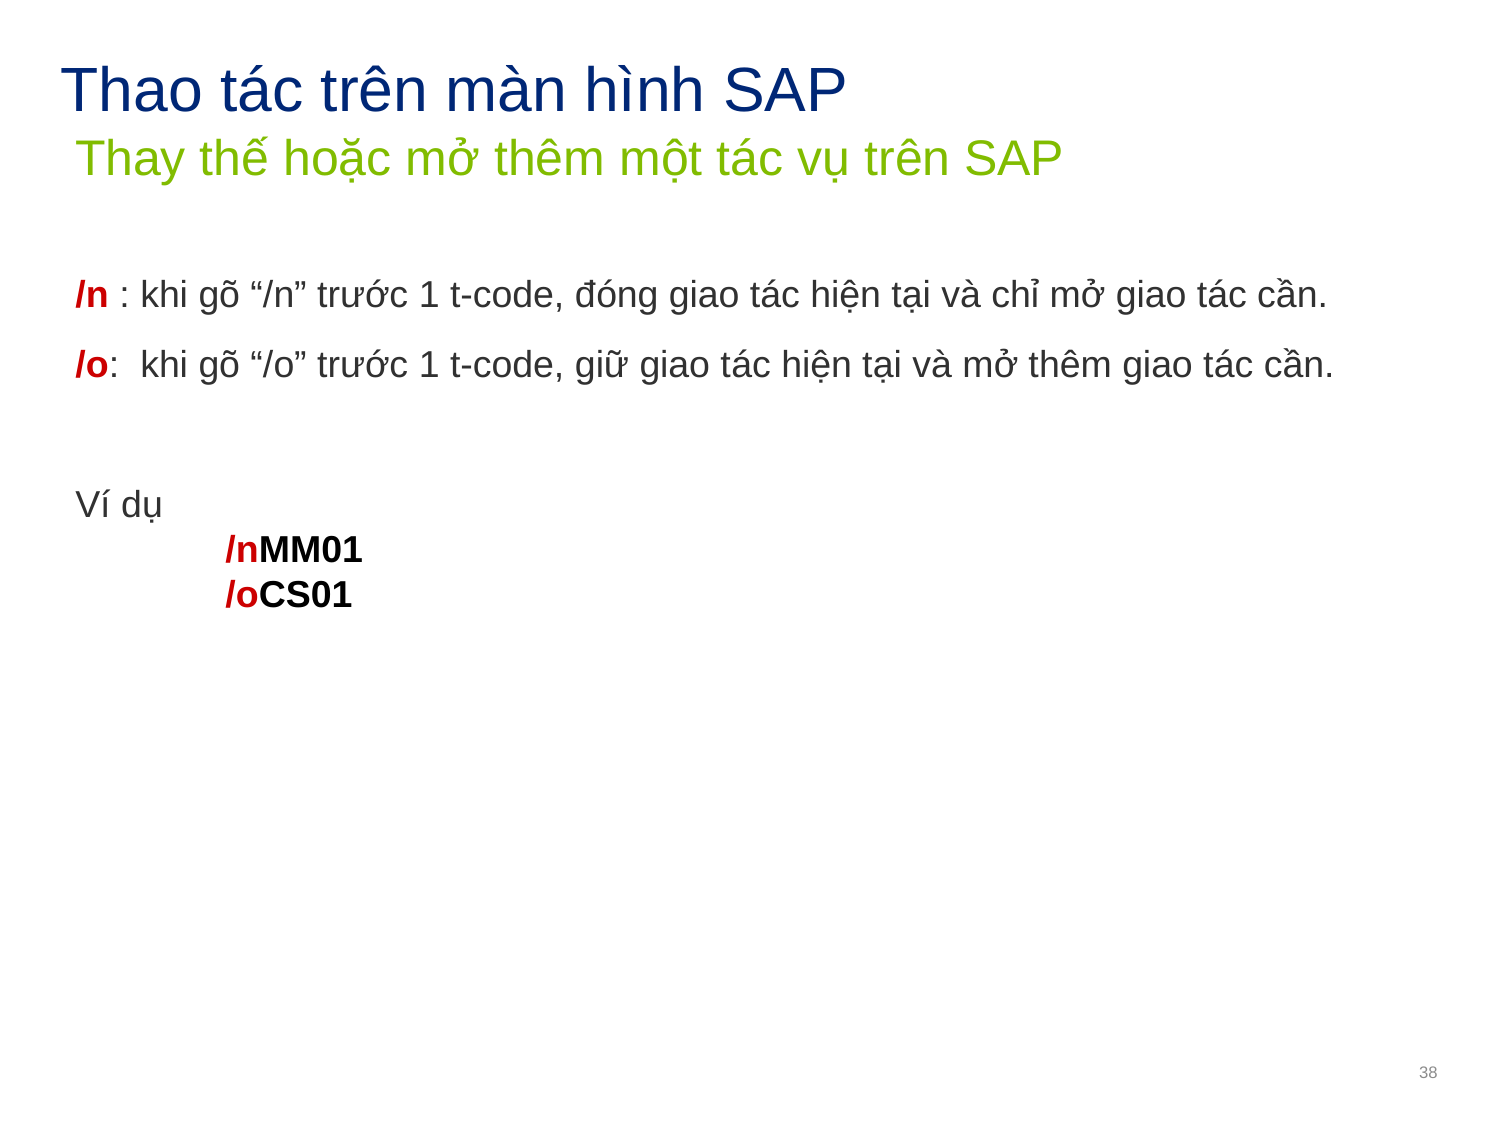

# Thao tác trên màn hình SAP
Thay thế hoặc mở thêm một tác vụ trên SAP

/n : khi gõ “/n” trước 1 t-code, đóng giao tác hiện tại và chỉ mở giao tác cần.
/o:  khi gõ “/o” trước 1 t-code, giữ giao tác hiện tại và mở thêm giao tác cần.

Ví dụ
	/nMM01
	/oCS01

38